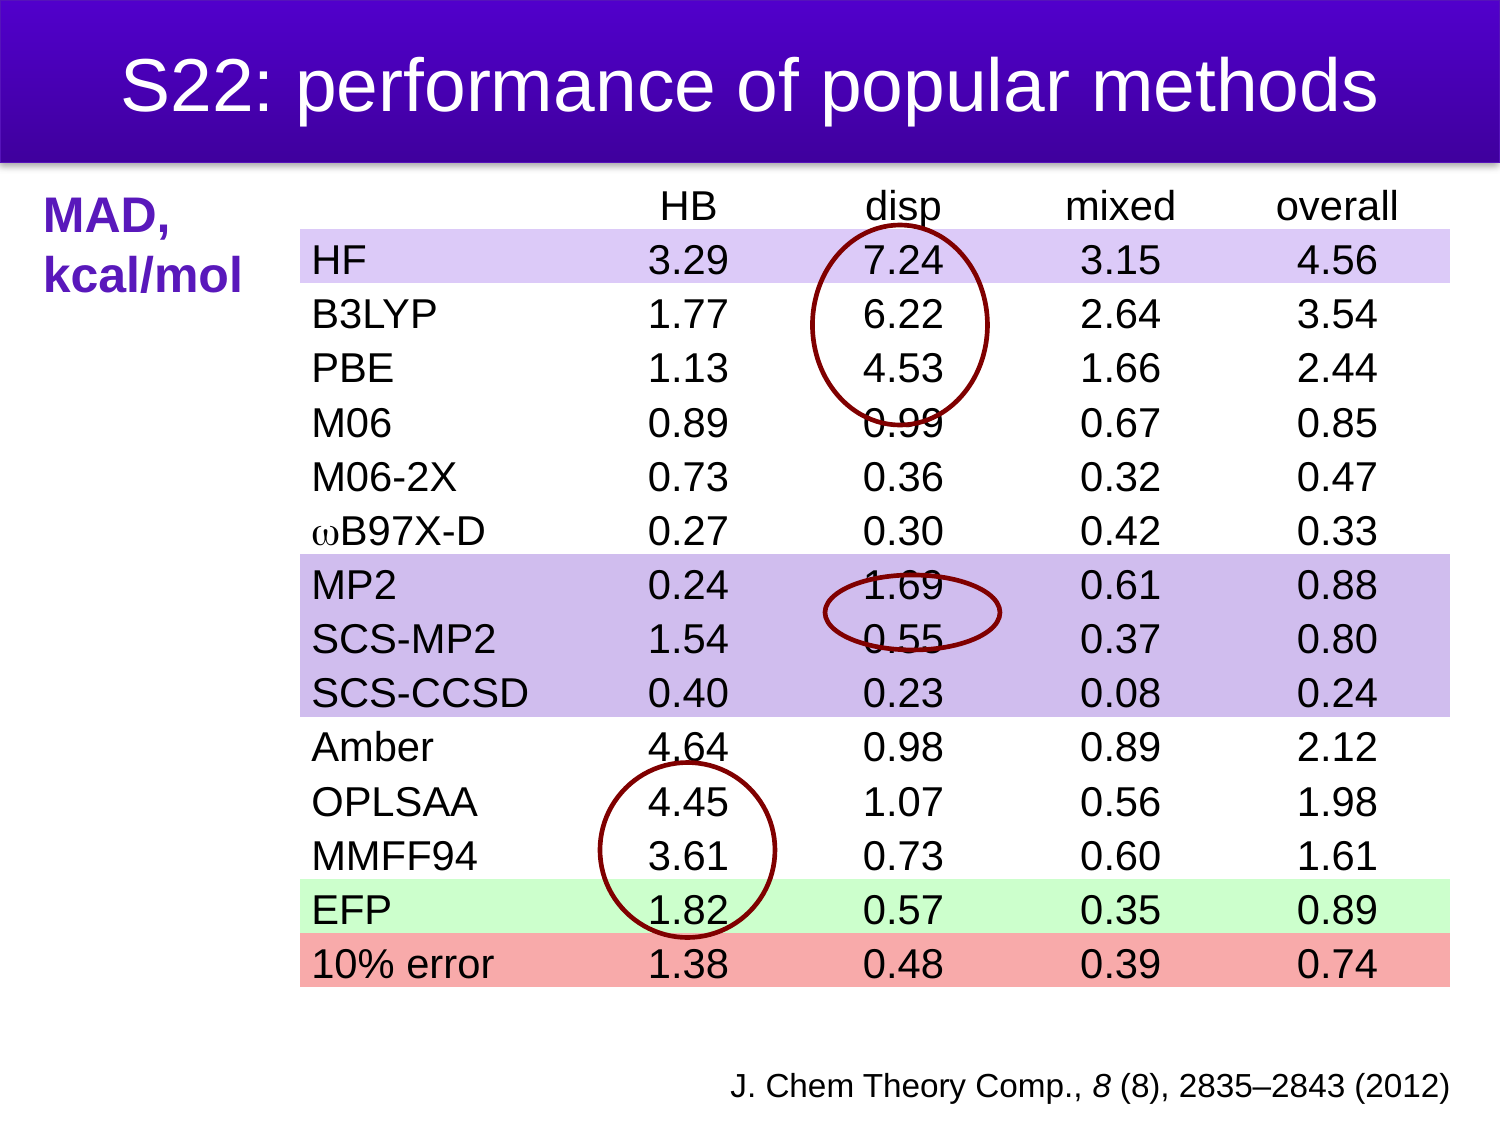

# S22: performance of popular methods
MAD, kcal/mol
|  | HB | disp | mixed | overall |
| --- | --- | --- | --- | --- |
| HF | 3.29 | 7.24 | 3.15 | 4.56 |
| B3LYP | 1.77 | 6.22 | 2.64 | 3.54 |
| PBE | 1.13 | 4.53 | 1.66 | 2.44 |
| M06 | 0.89 | 0.99 | 0.67 | 0.85 |
| M06-2X | 0.73 | 0.36 | 0.32 | 0.47 |
| ωB97X-D | 0.27 | 0.30 | 0.42 | 0.33 |
| MP2 | 0.24 | 1.69 | 0.61 | 0.88 |
| SCS-MP2 | 1.54 | 0.55 | 0.37 | 0.80 |
| SCS-CCSD | 0.40 | 0.23 | 0.08 | 0.24 |
| Amber | 4.64 | 0.98 | 0.89 | 2.12 |
| OPLSAA | 4.45 | 1.07 | 0.56 | 1.98 |
| MMFF94 | 3.61 | 0.73 | 0.60 | 1.61 |
| EFP | 1.82 | 0.57 | 0.35 | 0.89 |
| 10% error | 1.38 | 0.48 | 0.39 | 0.74 |

J. Chem Theory Comp., 8 (8), 2835–2843 (2012)